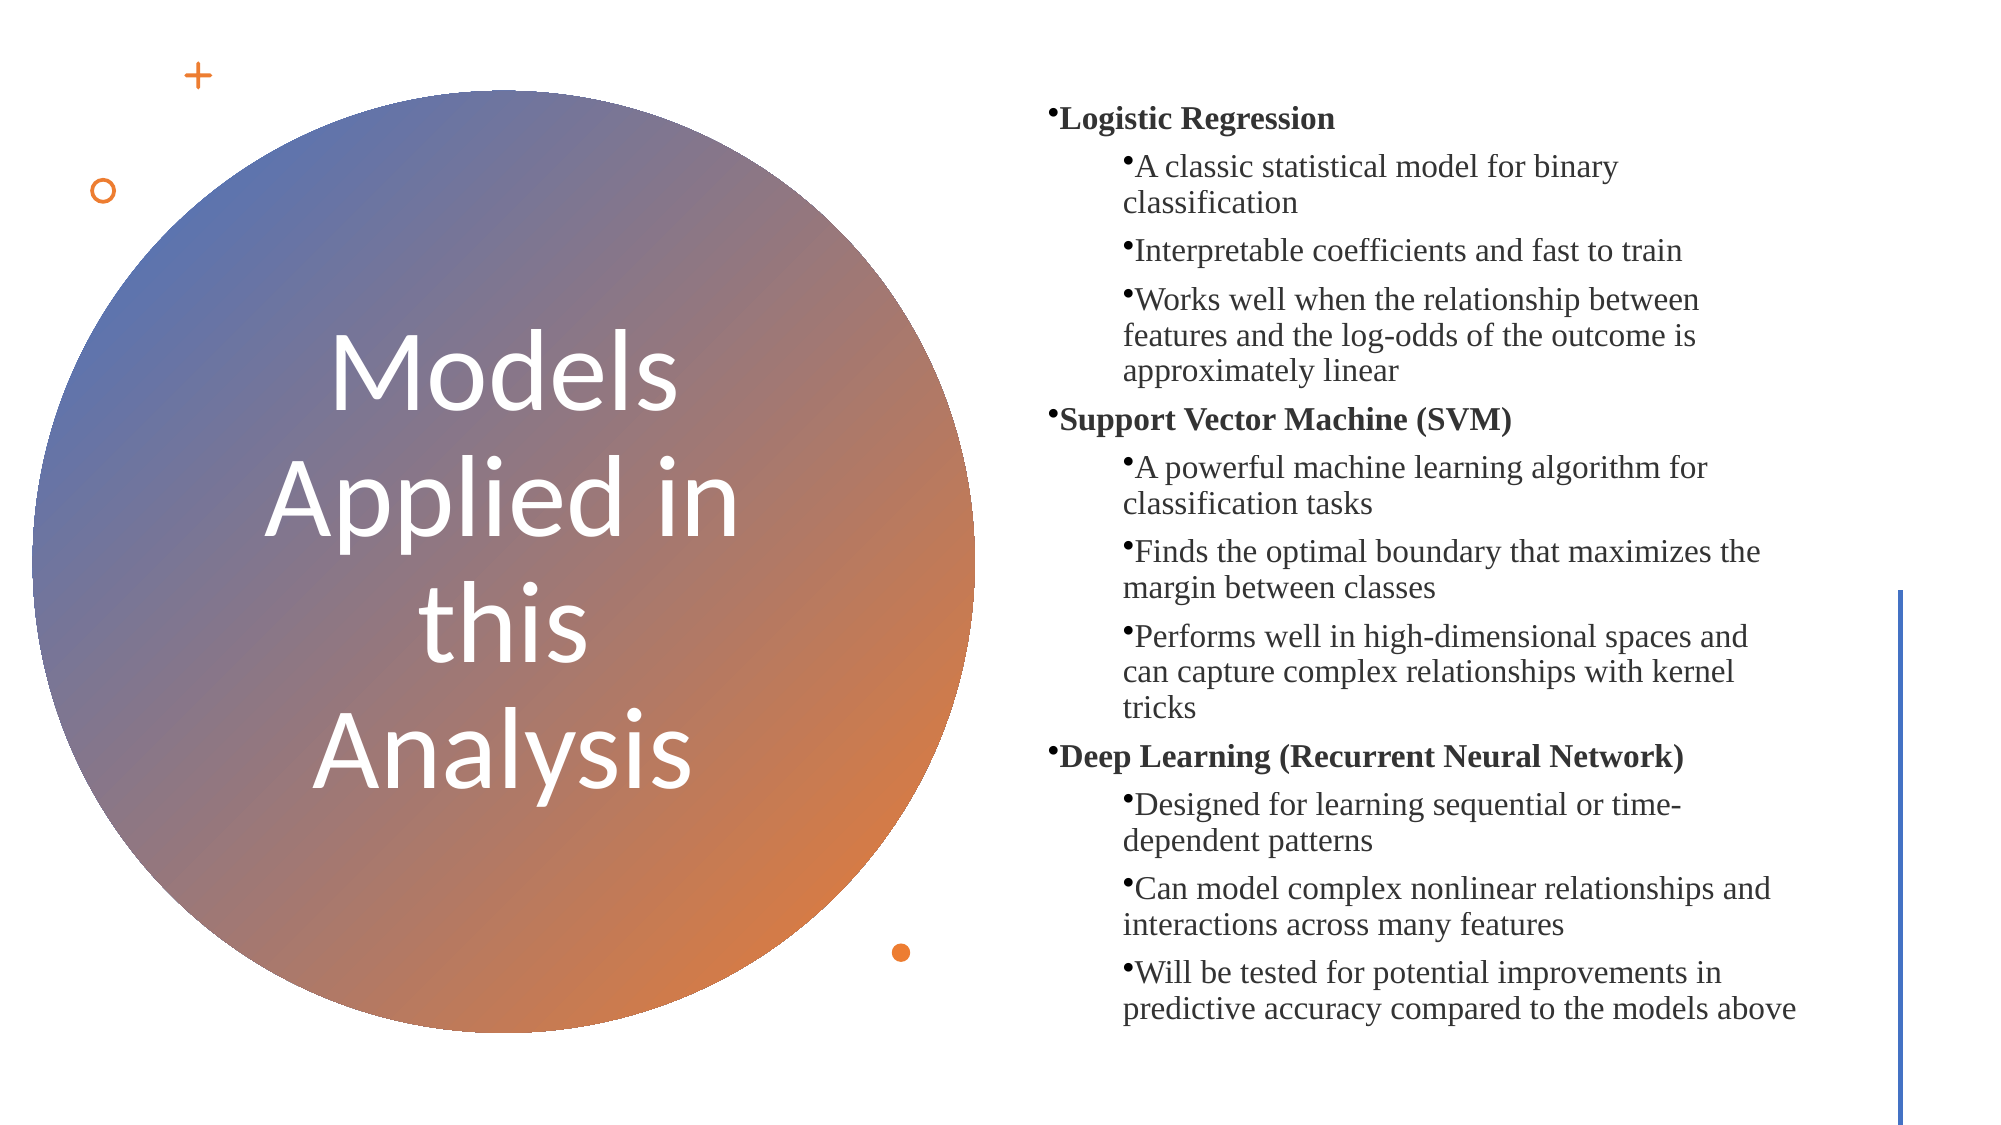

Logistic Regression
A classic statistical model for binary classification
Interpretable coefficients and fast to train
Works well when the relationship between features and the log-odds of the outcome is approximately linear
Support Vector Machine (SVM)
A powerful machine learning algorithm for classification tasks
Finds the optimal boundary that maximizes the margin between classes
Performs well in high-dimensional spaces and can capture complex relationships with kernel tricks
Deep Learning (Recurrent Neural Network)
Designed for learning sequential or time-dependent patterns
Can model complex nonlinear relationships and interactions across many features
Will be tested for potential improvements in predictive accuracy compared to the models above

# Models Applied in this Analysis